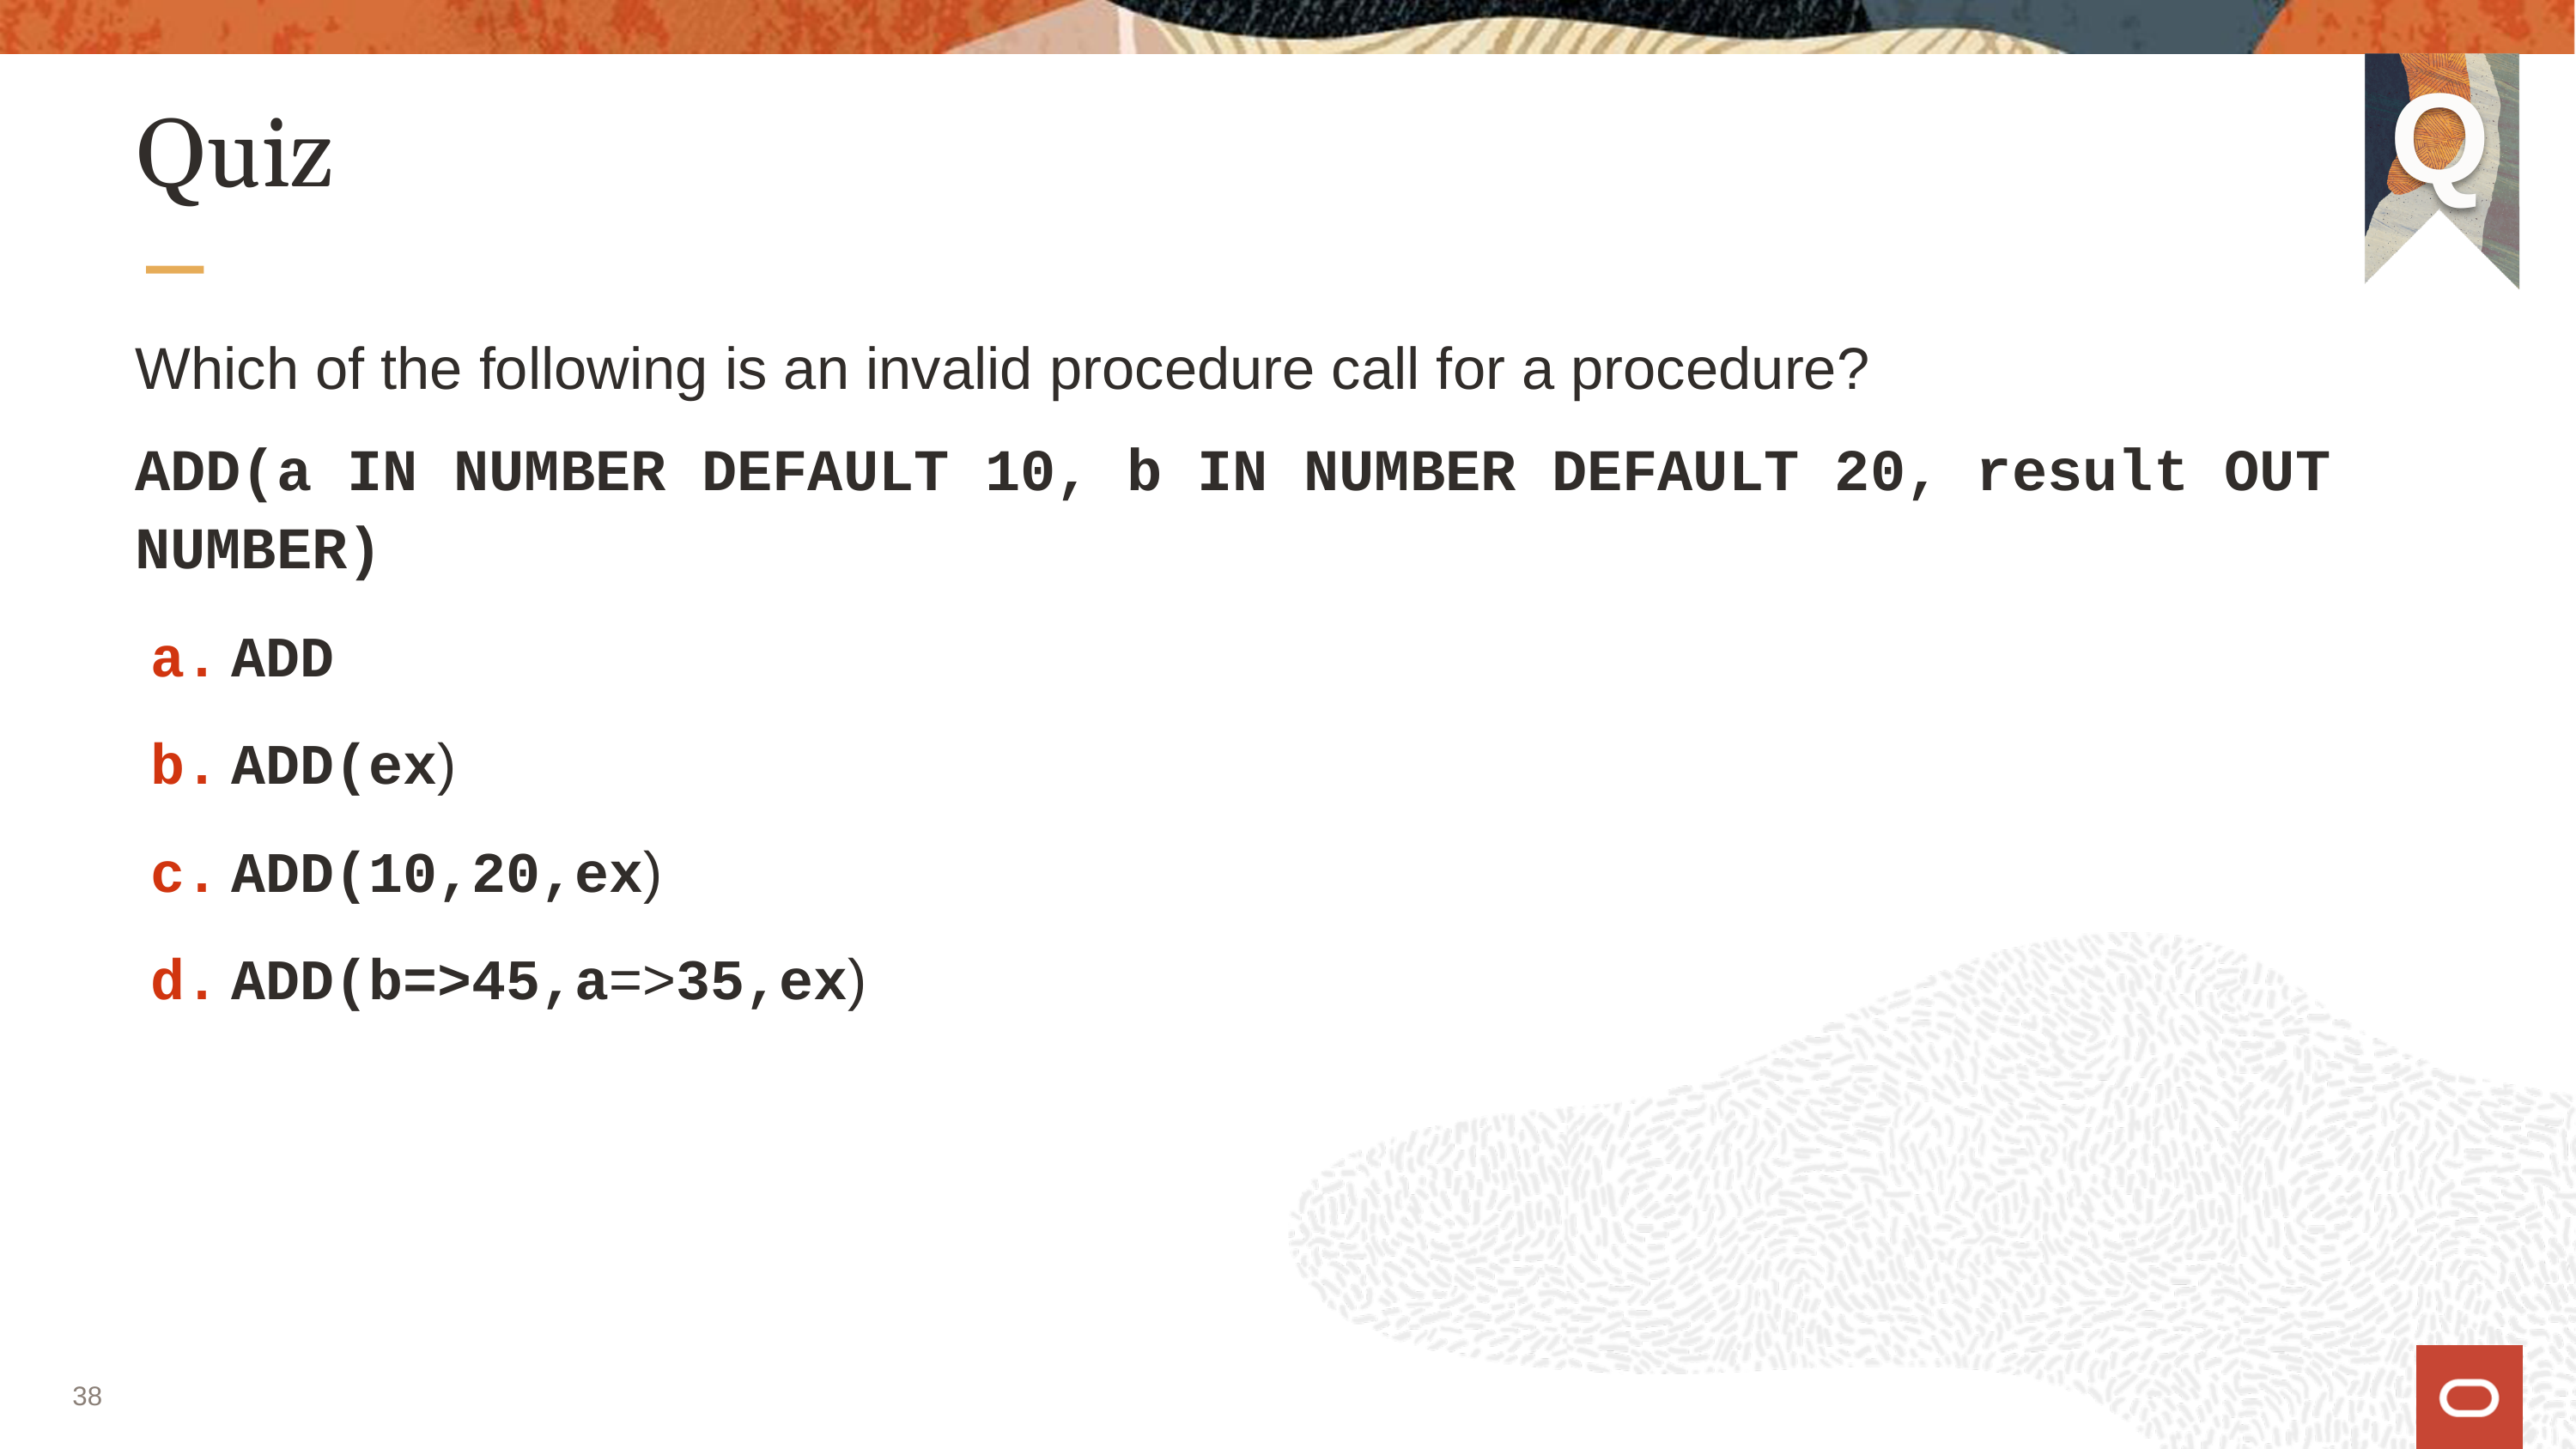

# Quiz
Which of the following is an invalid procedure call for a procedure?
ADD(a IN NUMBER DEFAULT 10, b IN NUMBER DEFAULT 20, result OUT NUMBER)
ADD
ADD(ex)
ADD(10,20,ex)
ADD(b=>45,a=>35,ex)